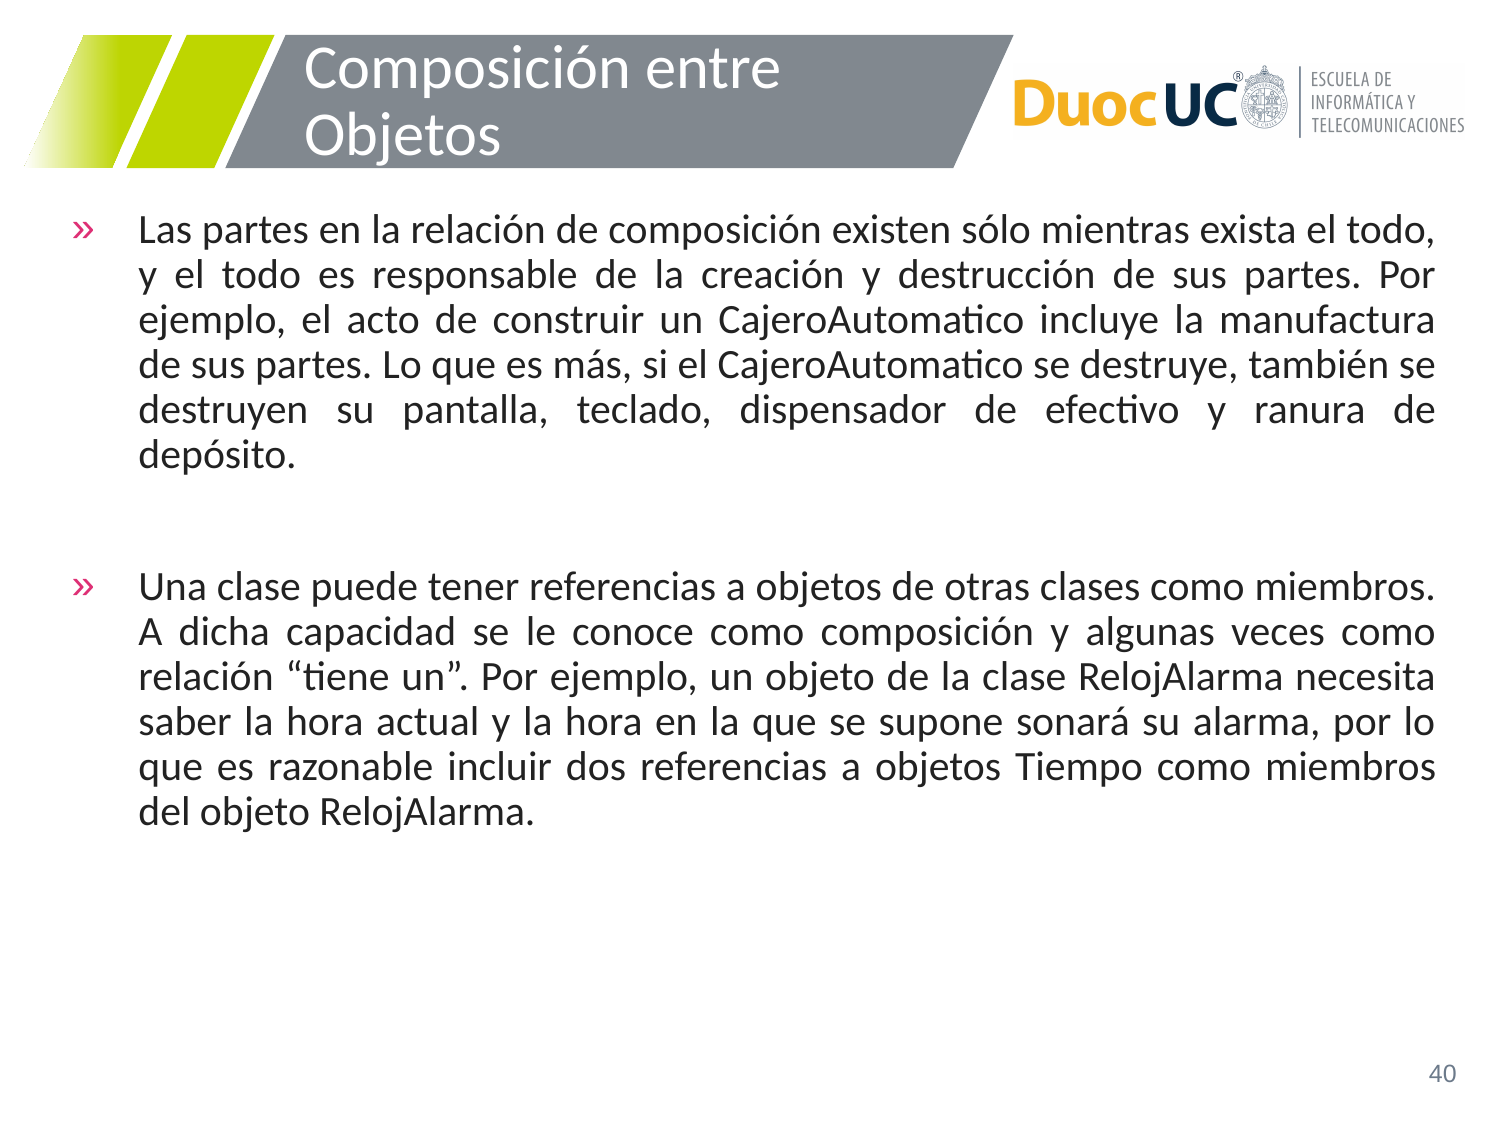

# Composición entre Objetos
Las partes en la relación de composición existen sólo mientras exista el todo, y el todo es responsable de la creación y destrucción de sus partes. Por ejemplo, el acto de construir un CajeroAutomatico incluye la manufactura de sus partes. Lo que es más, si el CajeroAutomatico se destruye, también se destruyen su pantalla, teclado, dispensador de efectivo y ranura de depósito.

Una clase puede tener referencias a objetos de otras clases como miembros. A dicha capacidad se le conoce como composición y algunas veces como relación “tiene un”. Por ejemplo, un objeto de la clase RelojAlarma necesita saber la hora actual y la hora en la que se supone sonará su alarma, por lo que es razonable incluir dos referencias a objetos Tiempo como miembros del objeto RelojAlarma.